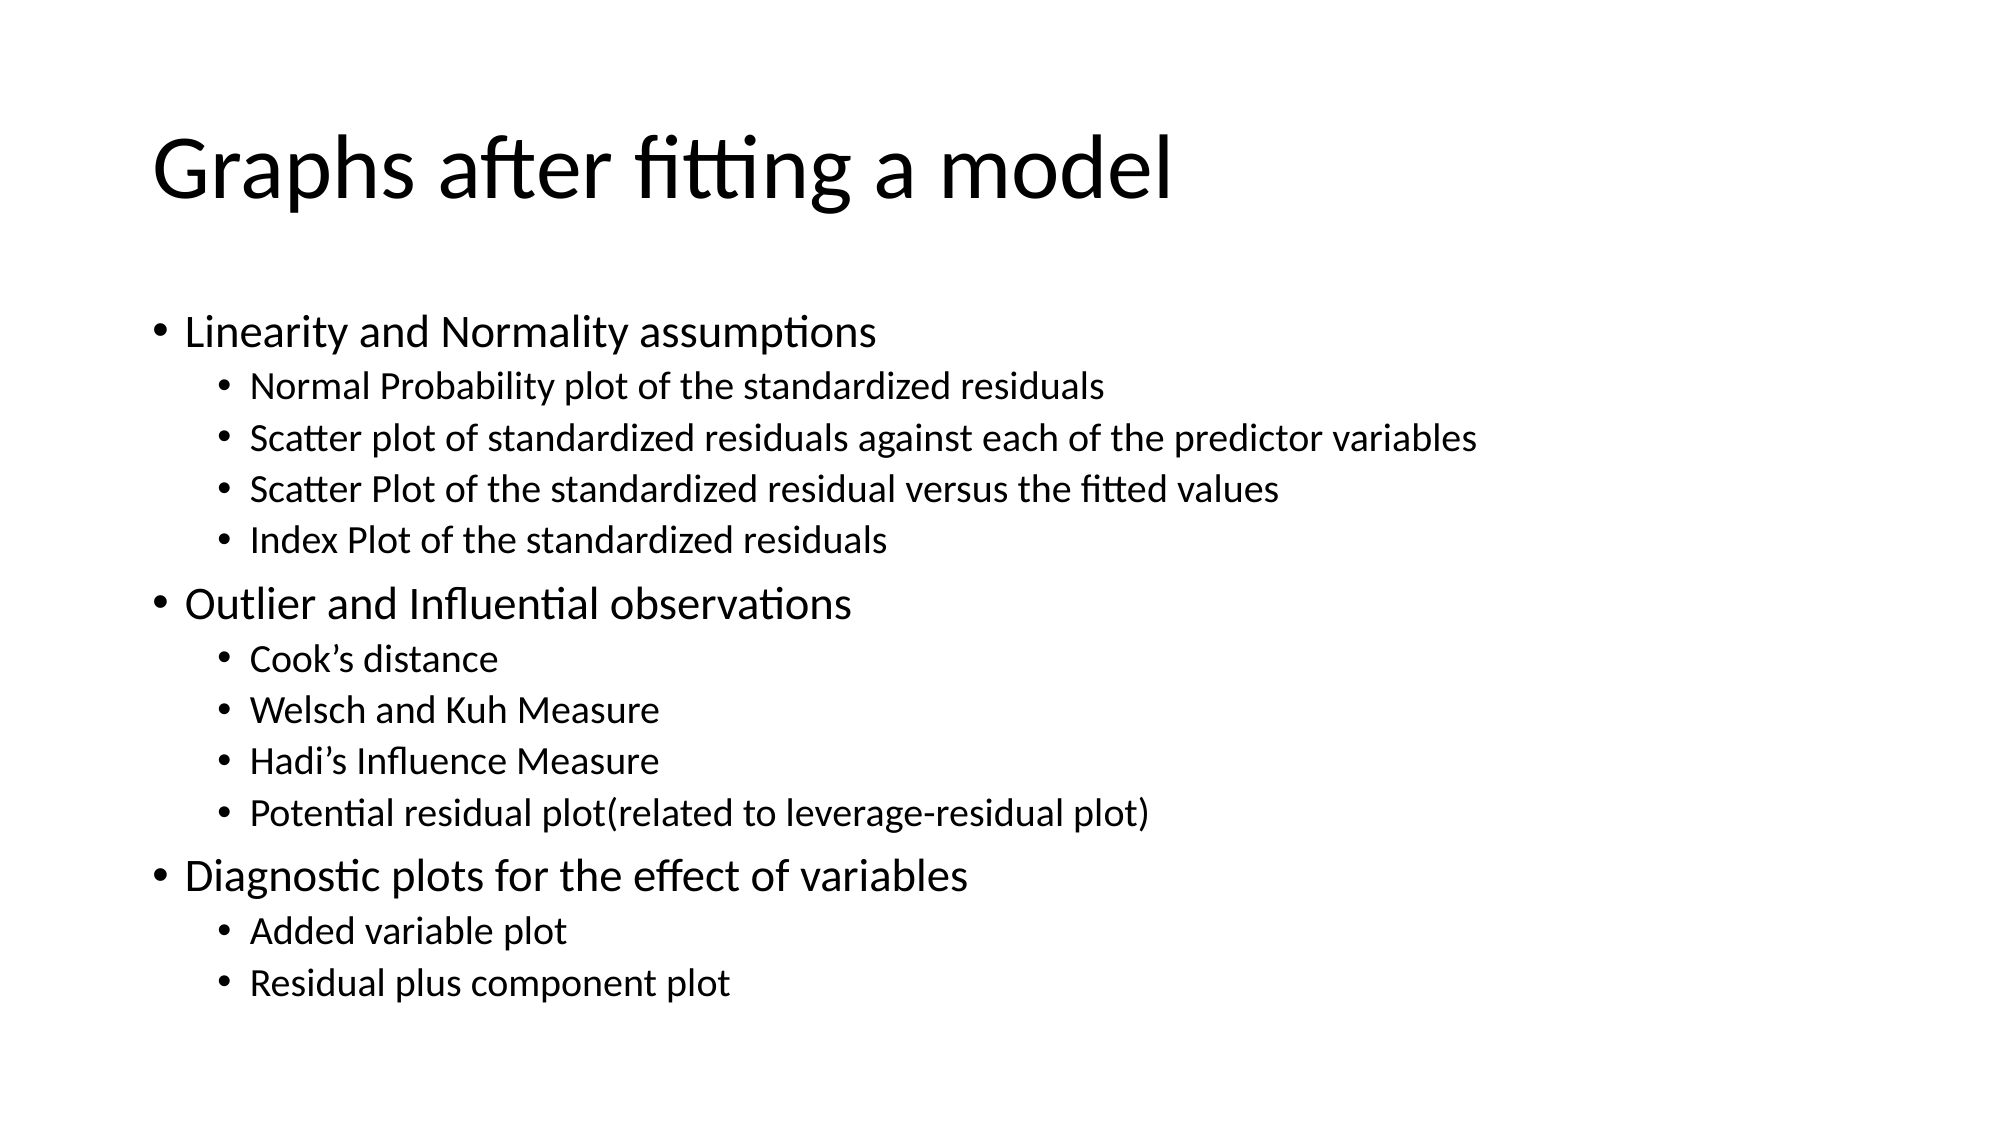

# Graphs after fitting a model
Linearity and Normality assumptions
Normal Probability plot of the standardized residuals
Scatter plot of standardized residuals against each of the predictor variables
Scatter Plot of the standardized residual versus the fitted values
Index Plot of the standardized residuals
Outlier and Influential observations
Cook’s distance
Welsch and Kuh Measure
Hadi’s Influence Measure
Potential residual plot(related to leverage-residual plot)
Diagnostic plots for the effect of variables
Added variable plot
Residual plus component plot